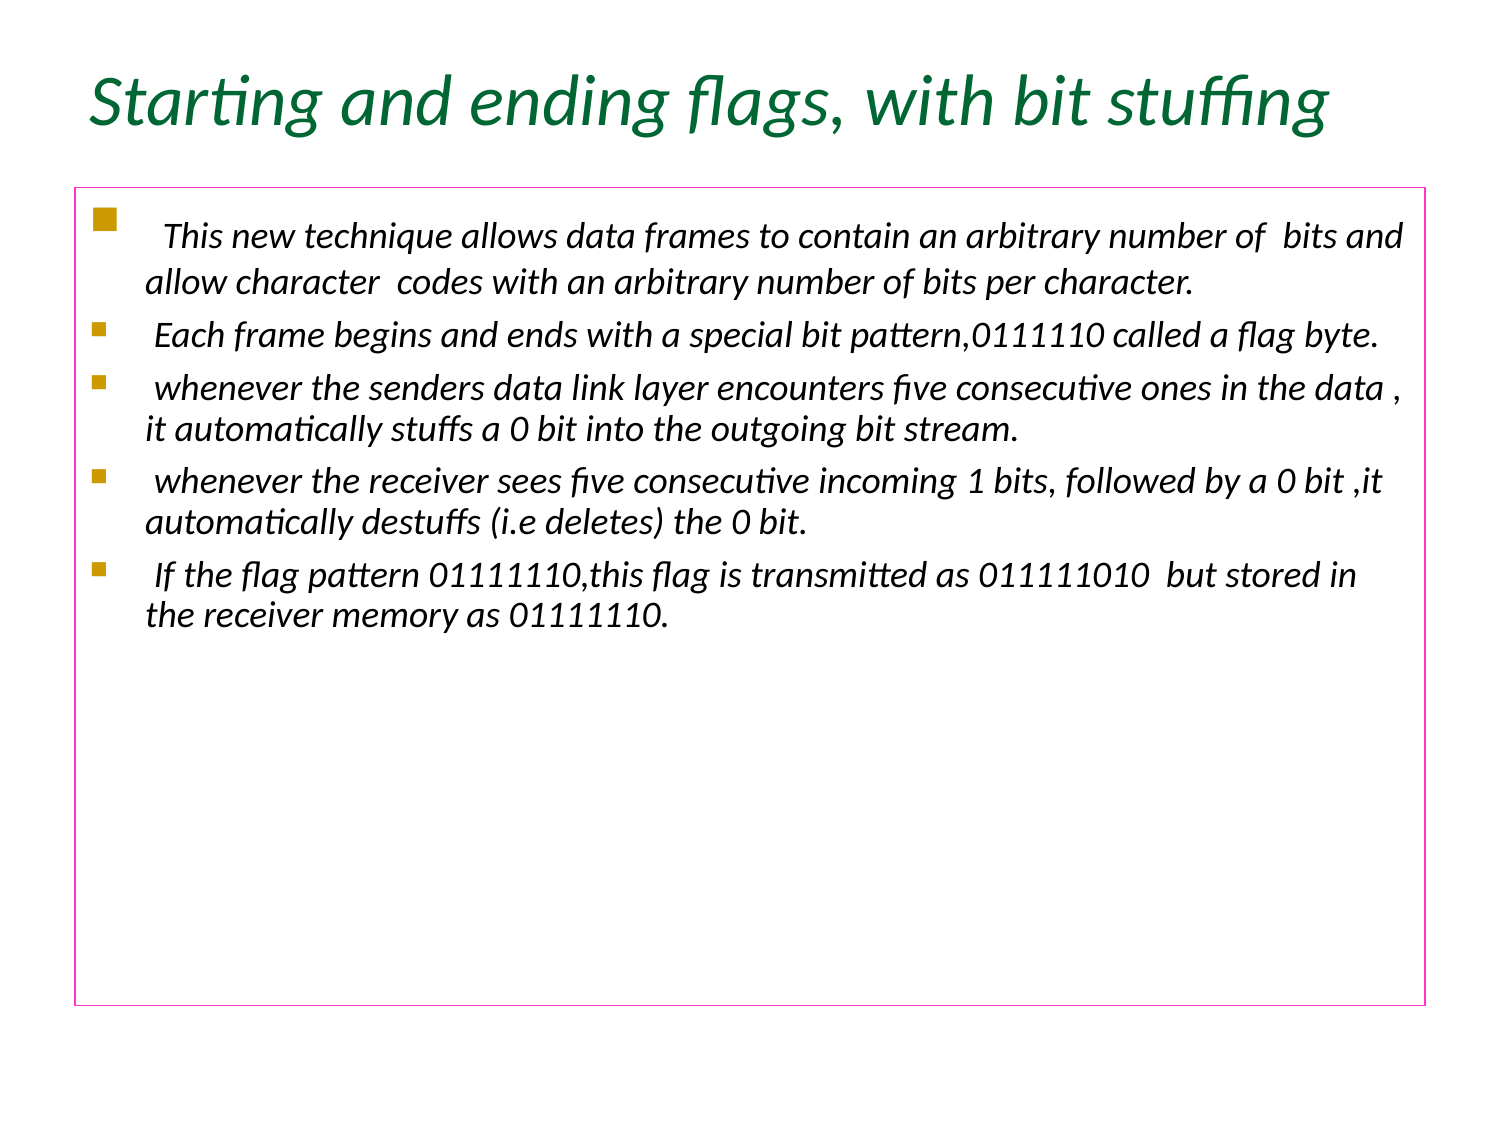

Starting and ending flags, with bit stuffing
 This new technique allows data frames to contain an arbitrary number of  bits and allow character  codes with an arbitrary number of bits per character.
 Each frame begins and ends with a special bit pattern,0111110 called a flag byte.
 whenever the senders data link layer encounters five consecutive ones in the data , it automatically stuffs a 0 bit into the outgoing bit stream.
 whenever the receiver sees five consecutive incoming 1 bits, followed by a 0 bit ,it automatically destuffs (i.e deletes) the 0 bit.
 If the flag pattern 01111110,this flag is transmitted as 011111010  but stored in the receiver memory as 01111110.